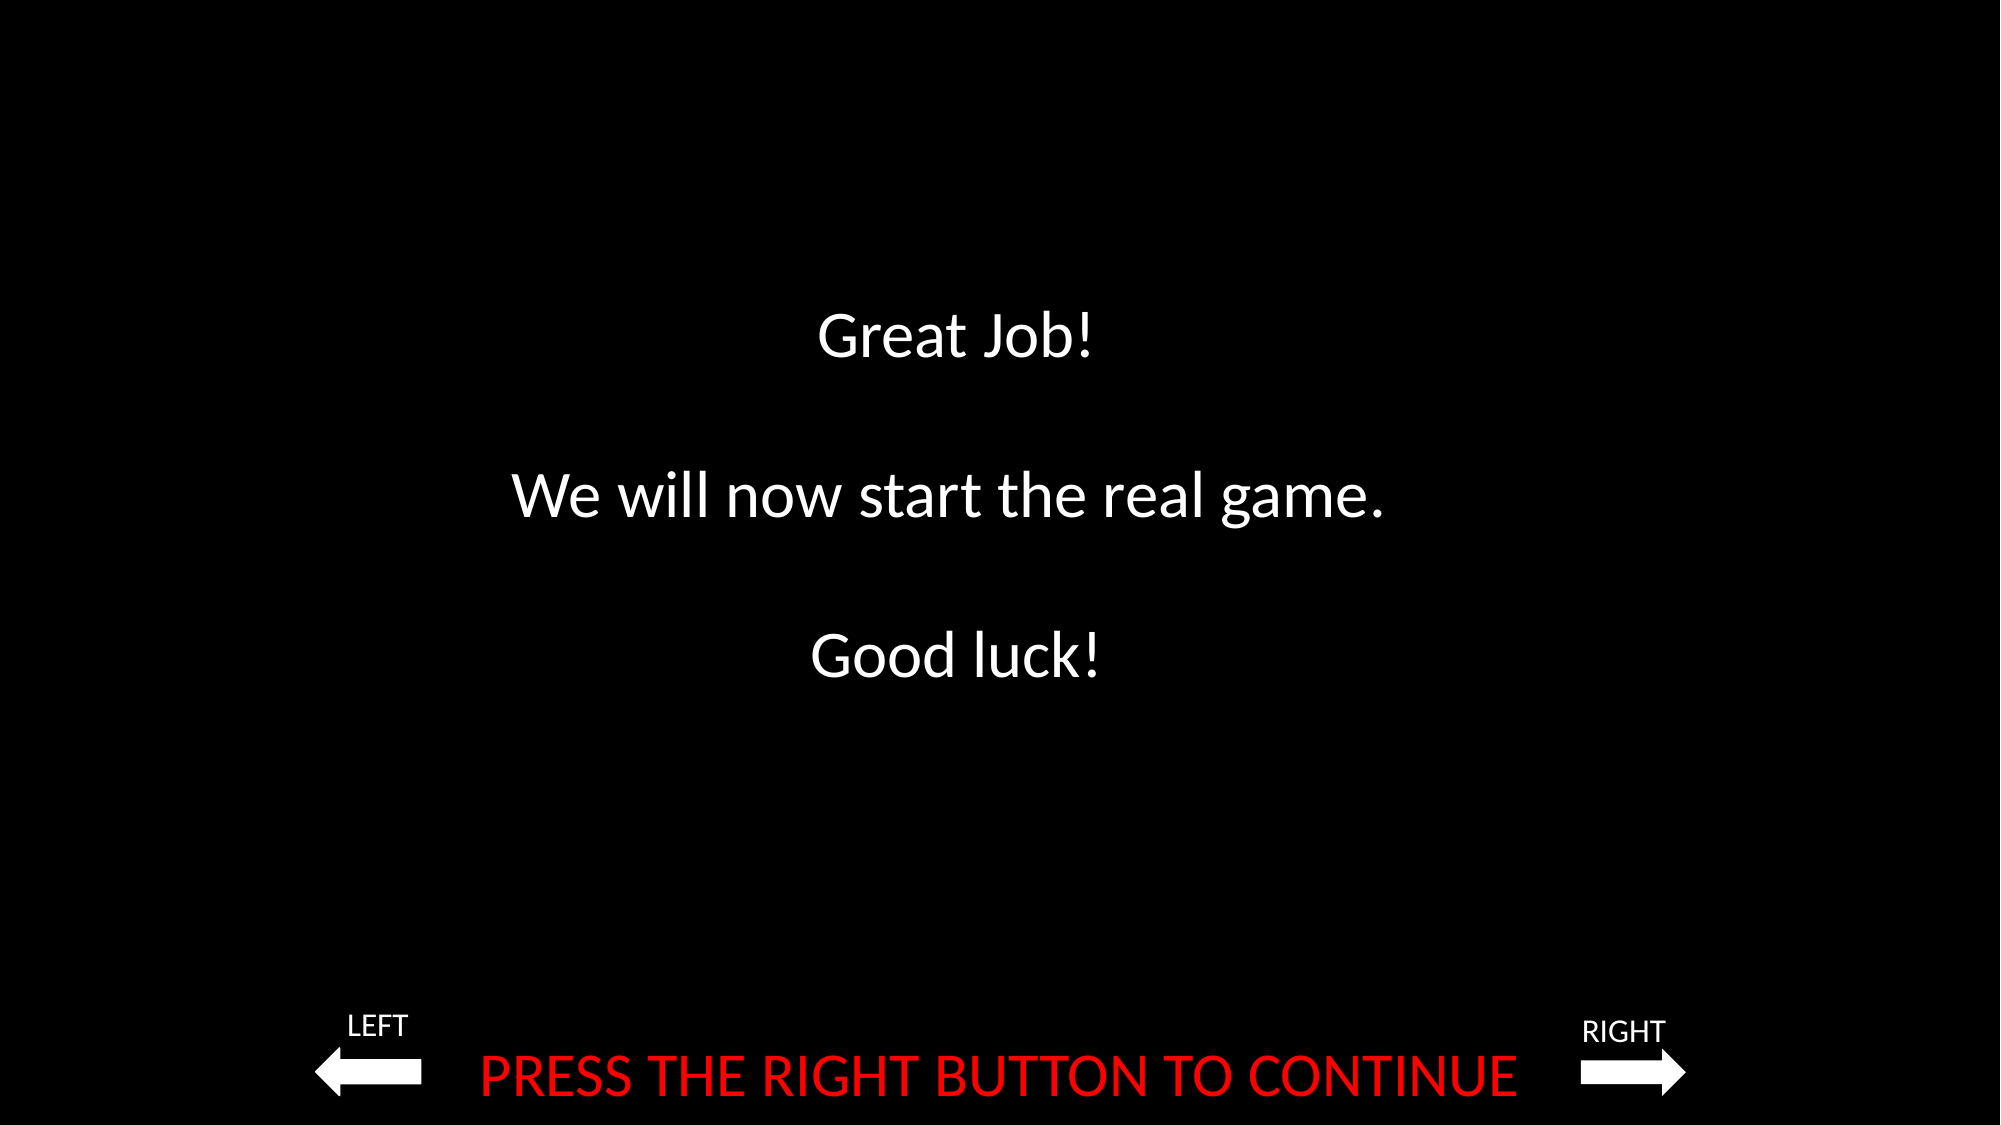

Great Job!

We will now start the real game.

Good luck!
LEFT
RIGHT
PRESS THE RIGHT BUTTON TO CONTINUE